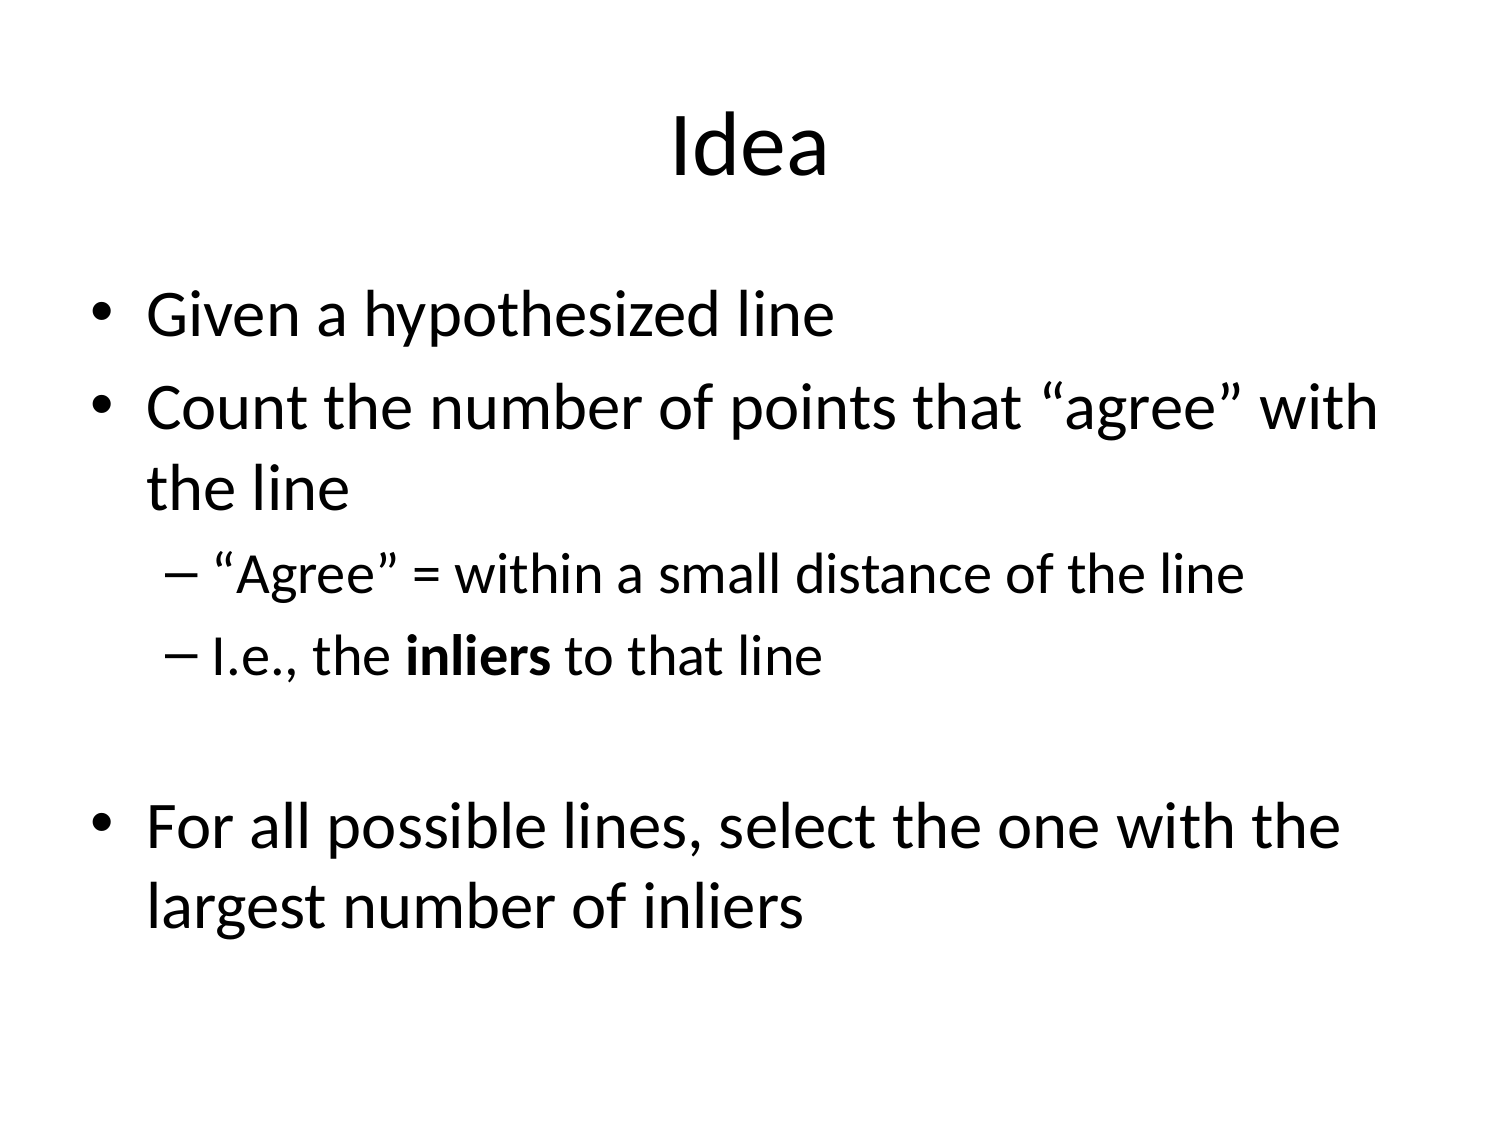

# Idea
Given a hypothesized line
Count the number of points that “agree” with the line
“Agree” = within a small distance of the line
I.e., the inliers to that line

For all possible lines, select the one with the largest number of inliers